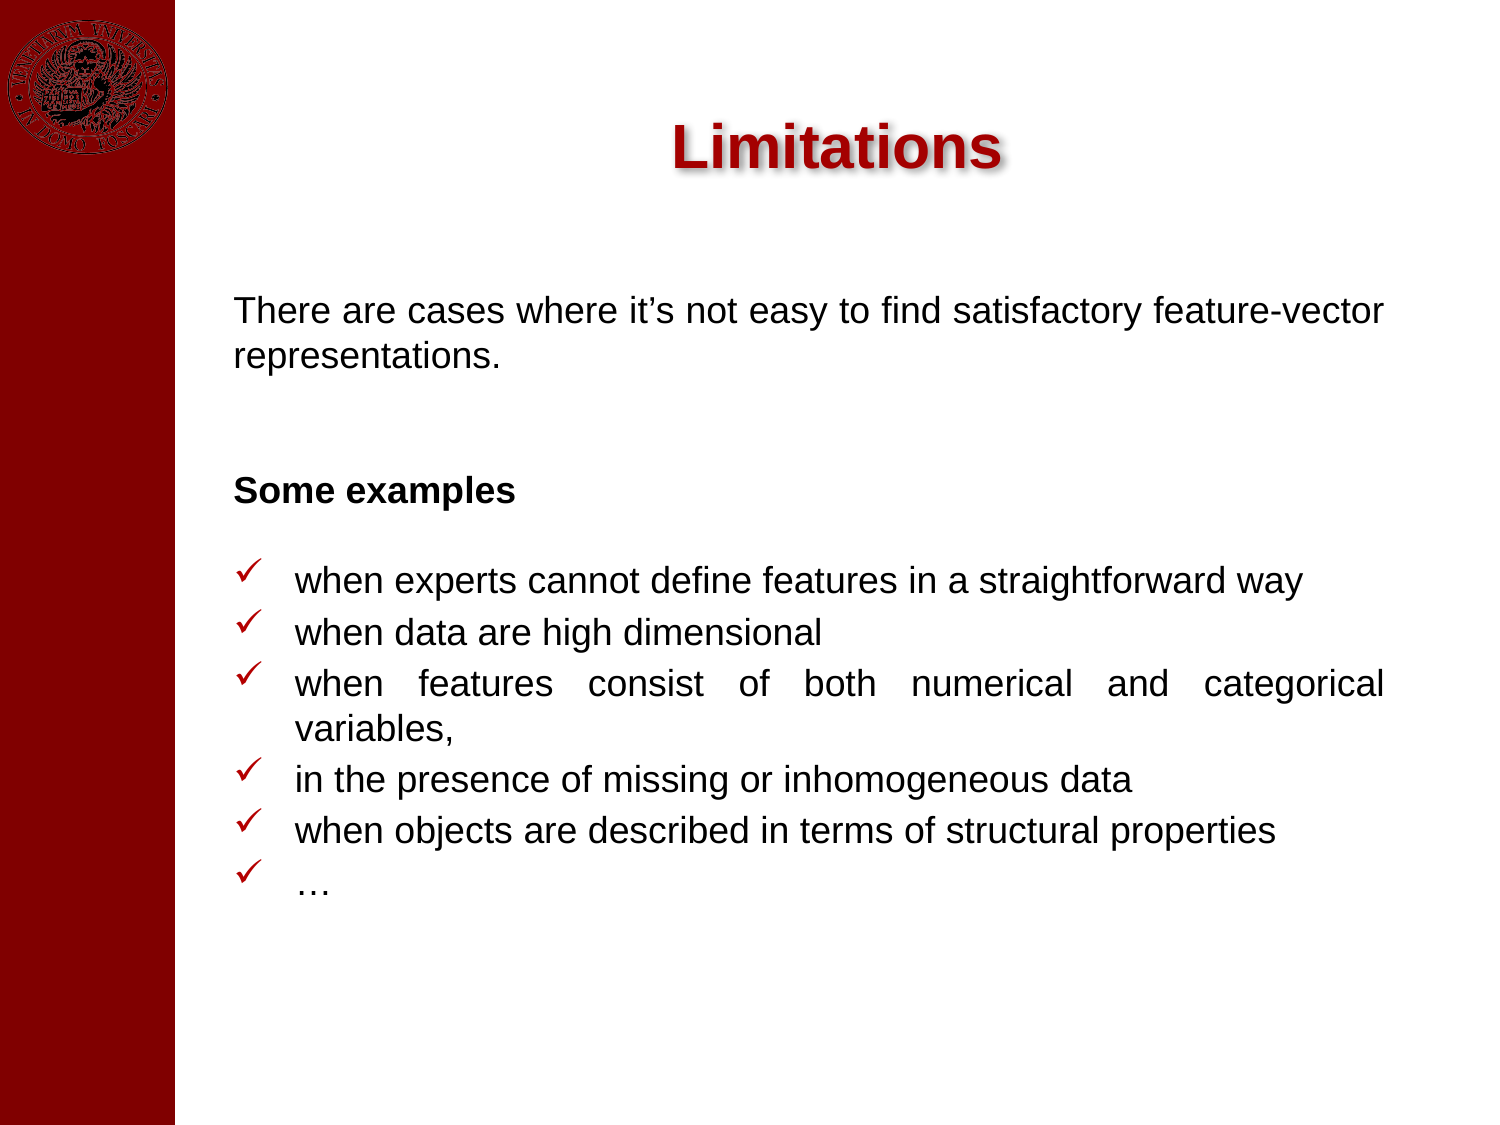

Limitations
There are cases where it’s not easy to find satisfactory feature-vector representations.

Some examples

when experts cannot define features in a straightforward way
when data are high dimensional
when features consist of both numerical and categorical variables,
in the presence of missing or inhomogeneous data
when objects are described in terms of structural properties
…